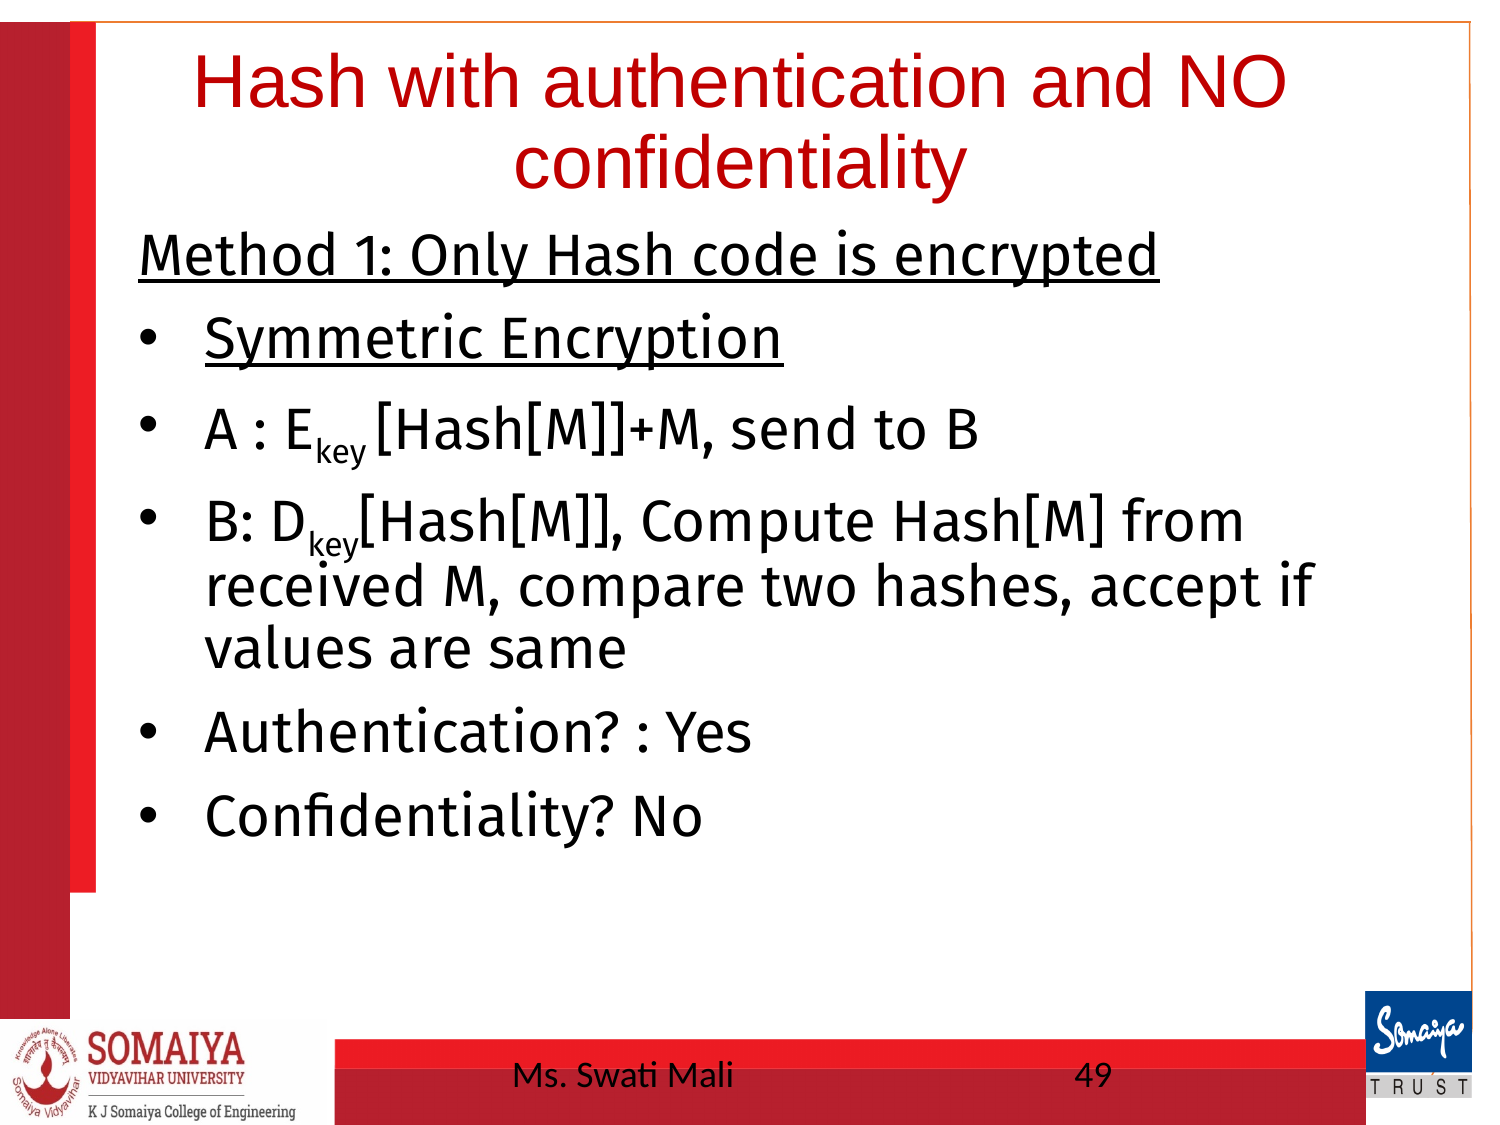

# Hash with authentication and NO confidentiality
Method 1: Only Hash code is encrypted
Symmetric Encryption
A : Ekey [Hash[M]]+M, send to B
B: Dkey[Hash[M]], Compute Hash[M] from received M, compare two hashes, accept if values are same
Authentication? : Yes
Confidentiality? No

Ms. Swati Mali
49